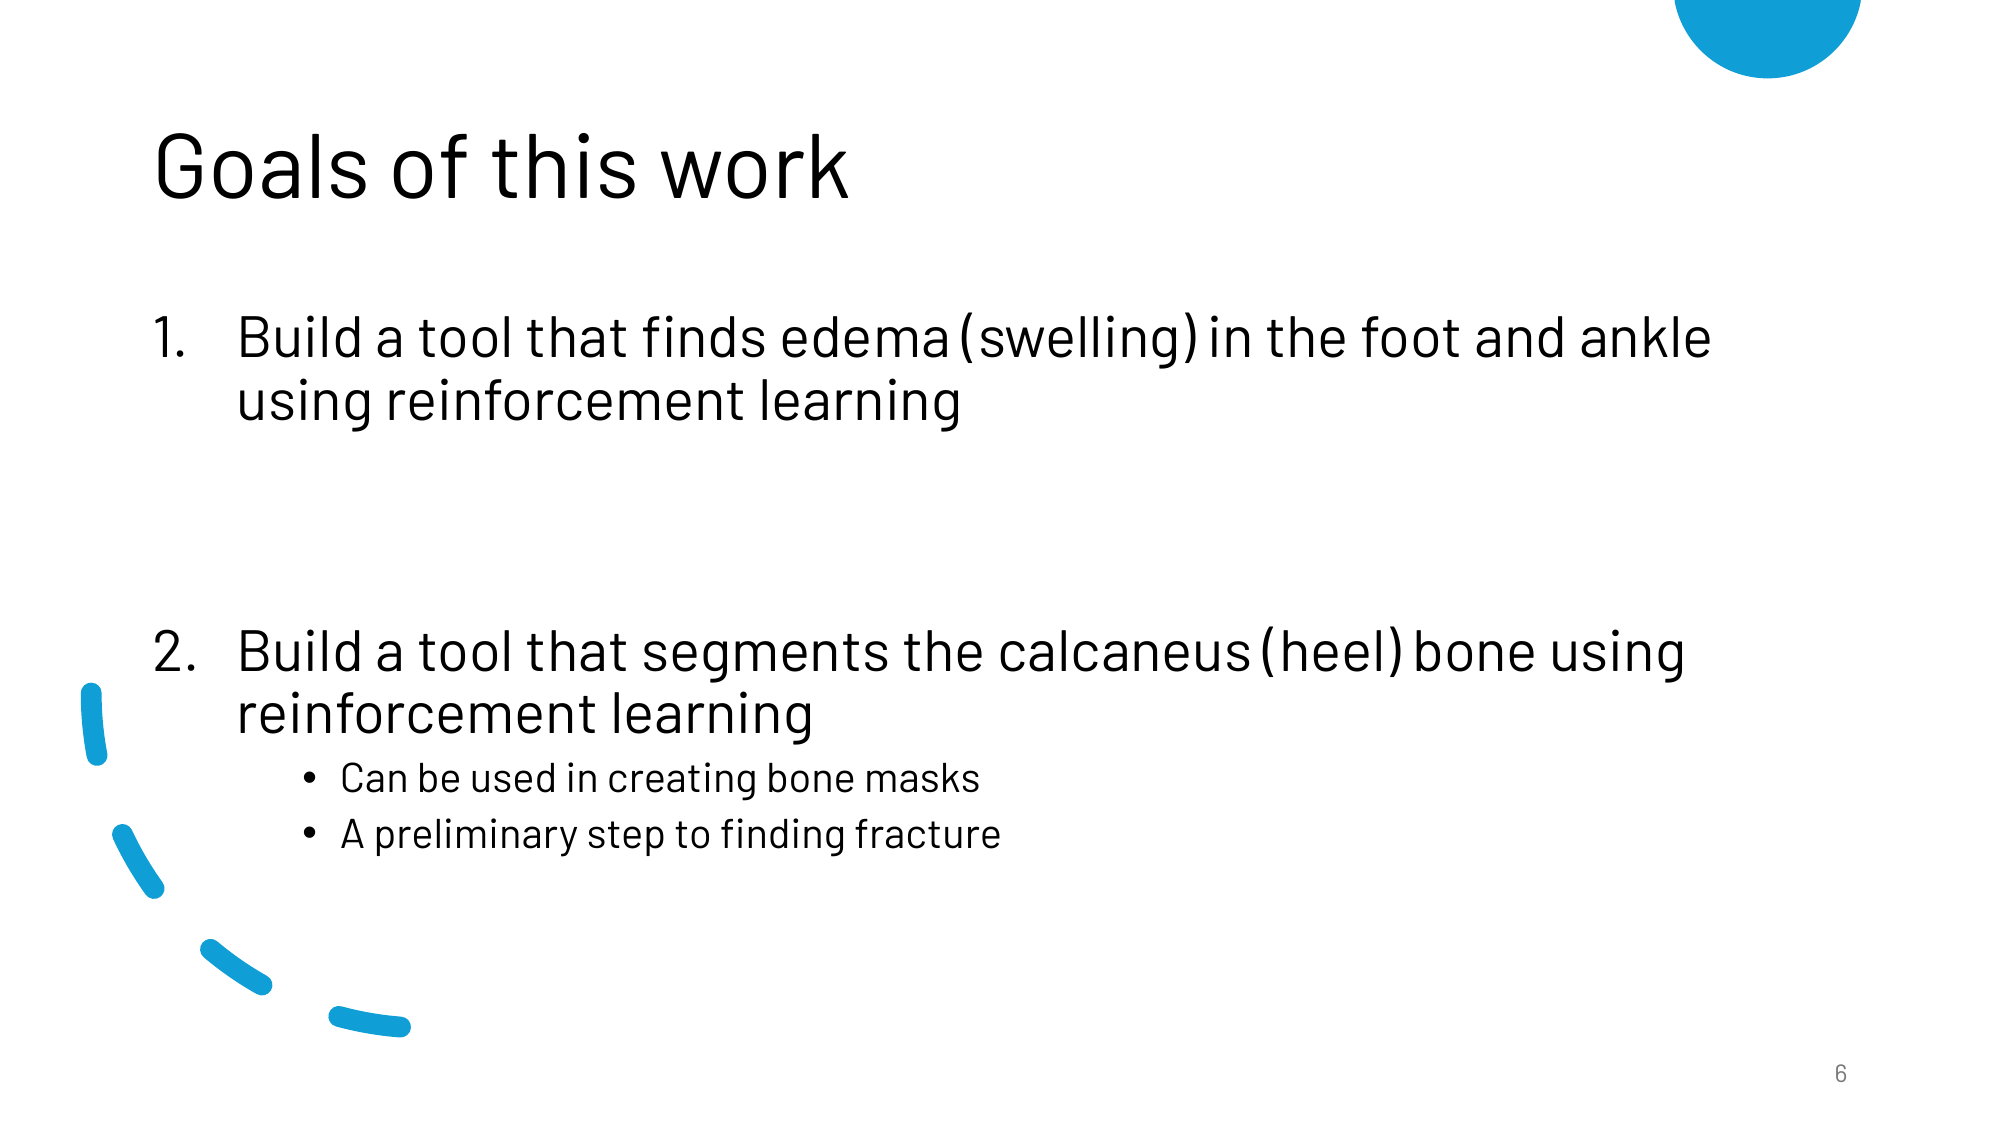

# Goals of this work
Build a tool that finds edema (swelling) in the foot and ankle using reinforcement learning

Build a tool that segments the calcaneus (heel) bone using reinforcement learning
Can be used in creating bone masks
A preliminary step to finding fracture

6